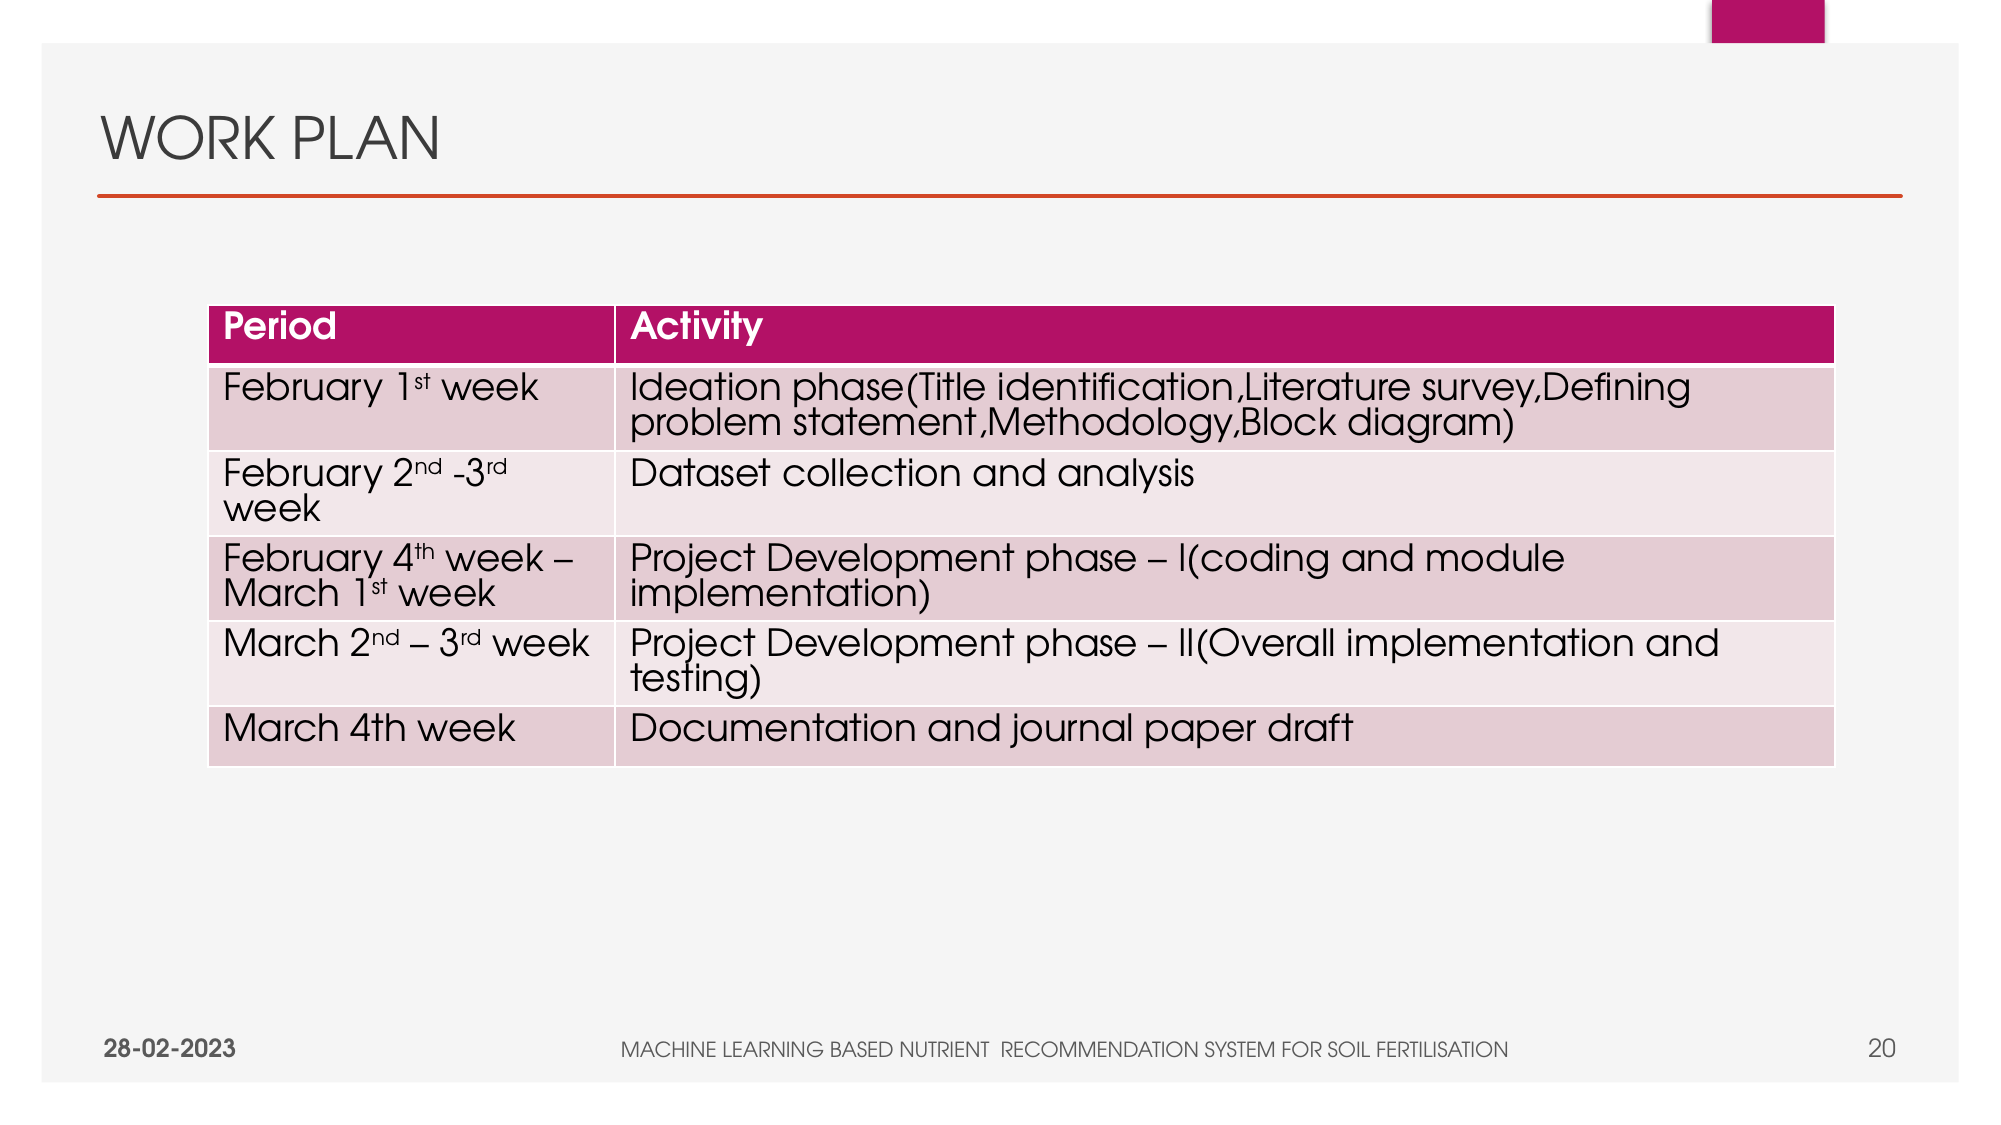

# WORK PLAN
| Period | Activity |
| --- | --- |
| February 1st week | Ideation phase(Title identification,Literature survey,Defining problem statement,Methodology,Block diagram) |
| February 2nd -3rd week | Dataset collection and analysis |
| February 4th week – March 1st week | Project Development phase – I(coding and module implementation) |
| March 2nd – 3rd week | Project Development phase – II(Overall implementation and testing) |
| March 4th week | Documentation and journal paper draft |
28-02-2023
20
MACHINE LEARNING BASED NUTRIENT  RECOMMENDATION SYSTEM FOR SOIL FERTILISATION